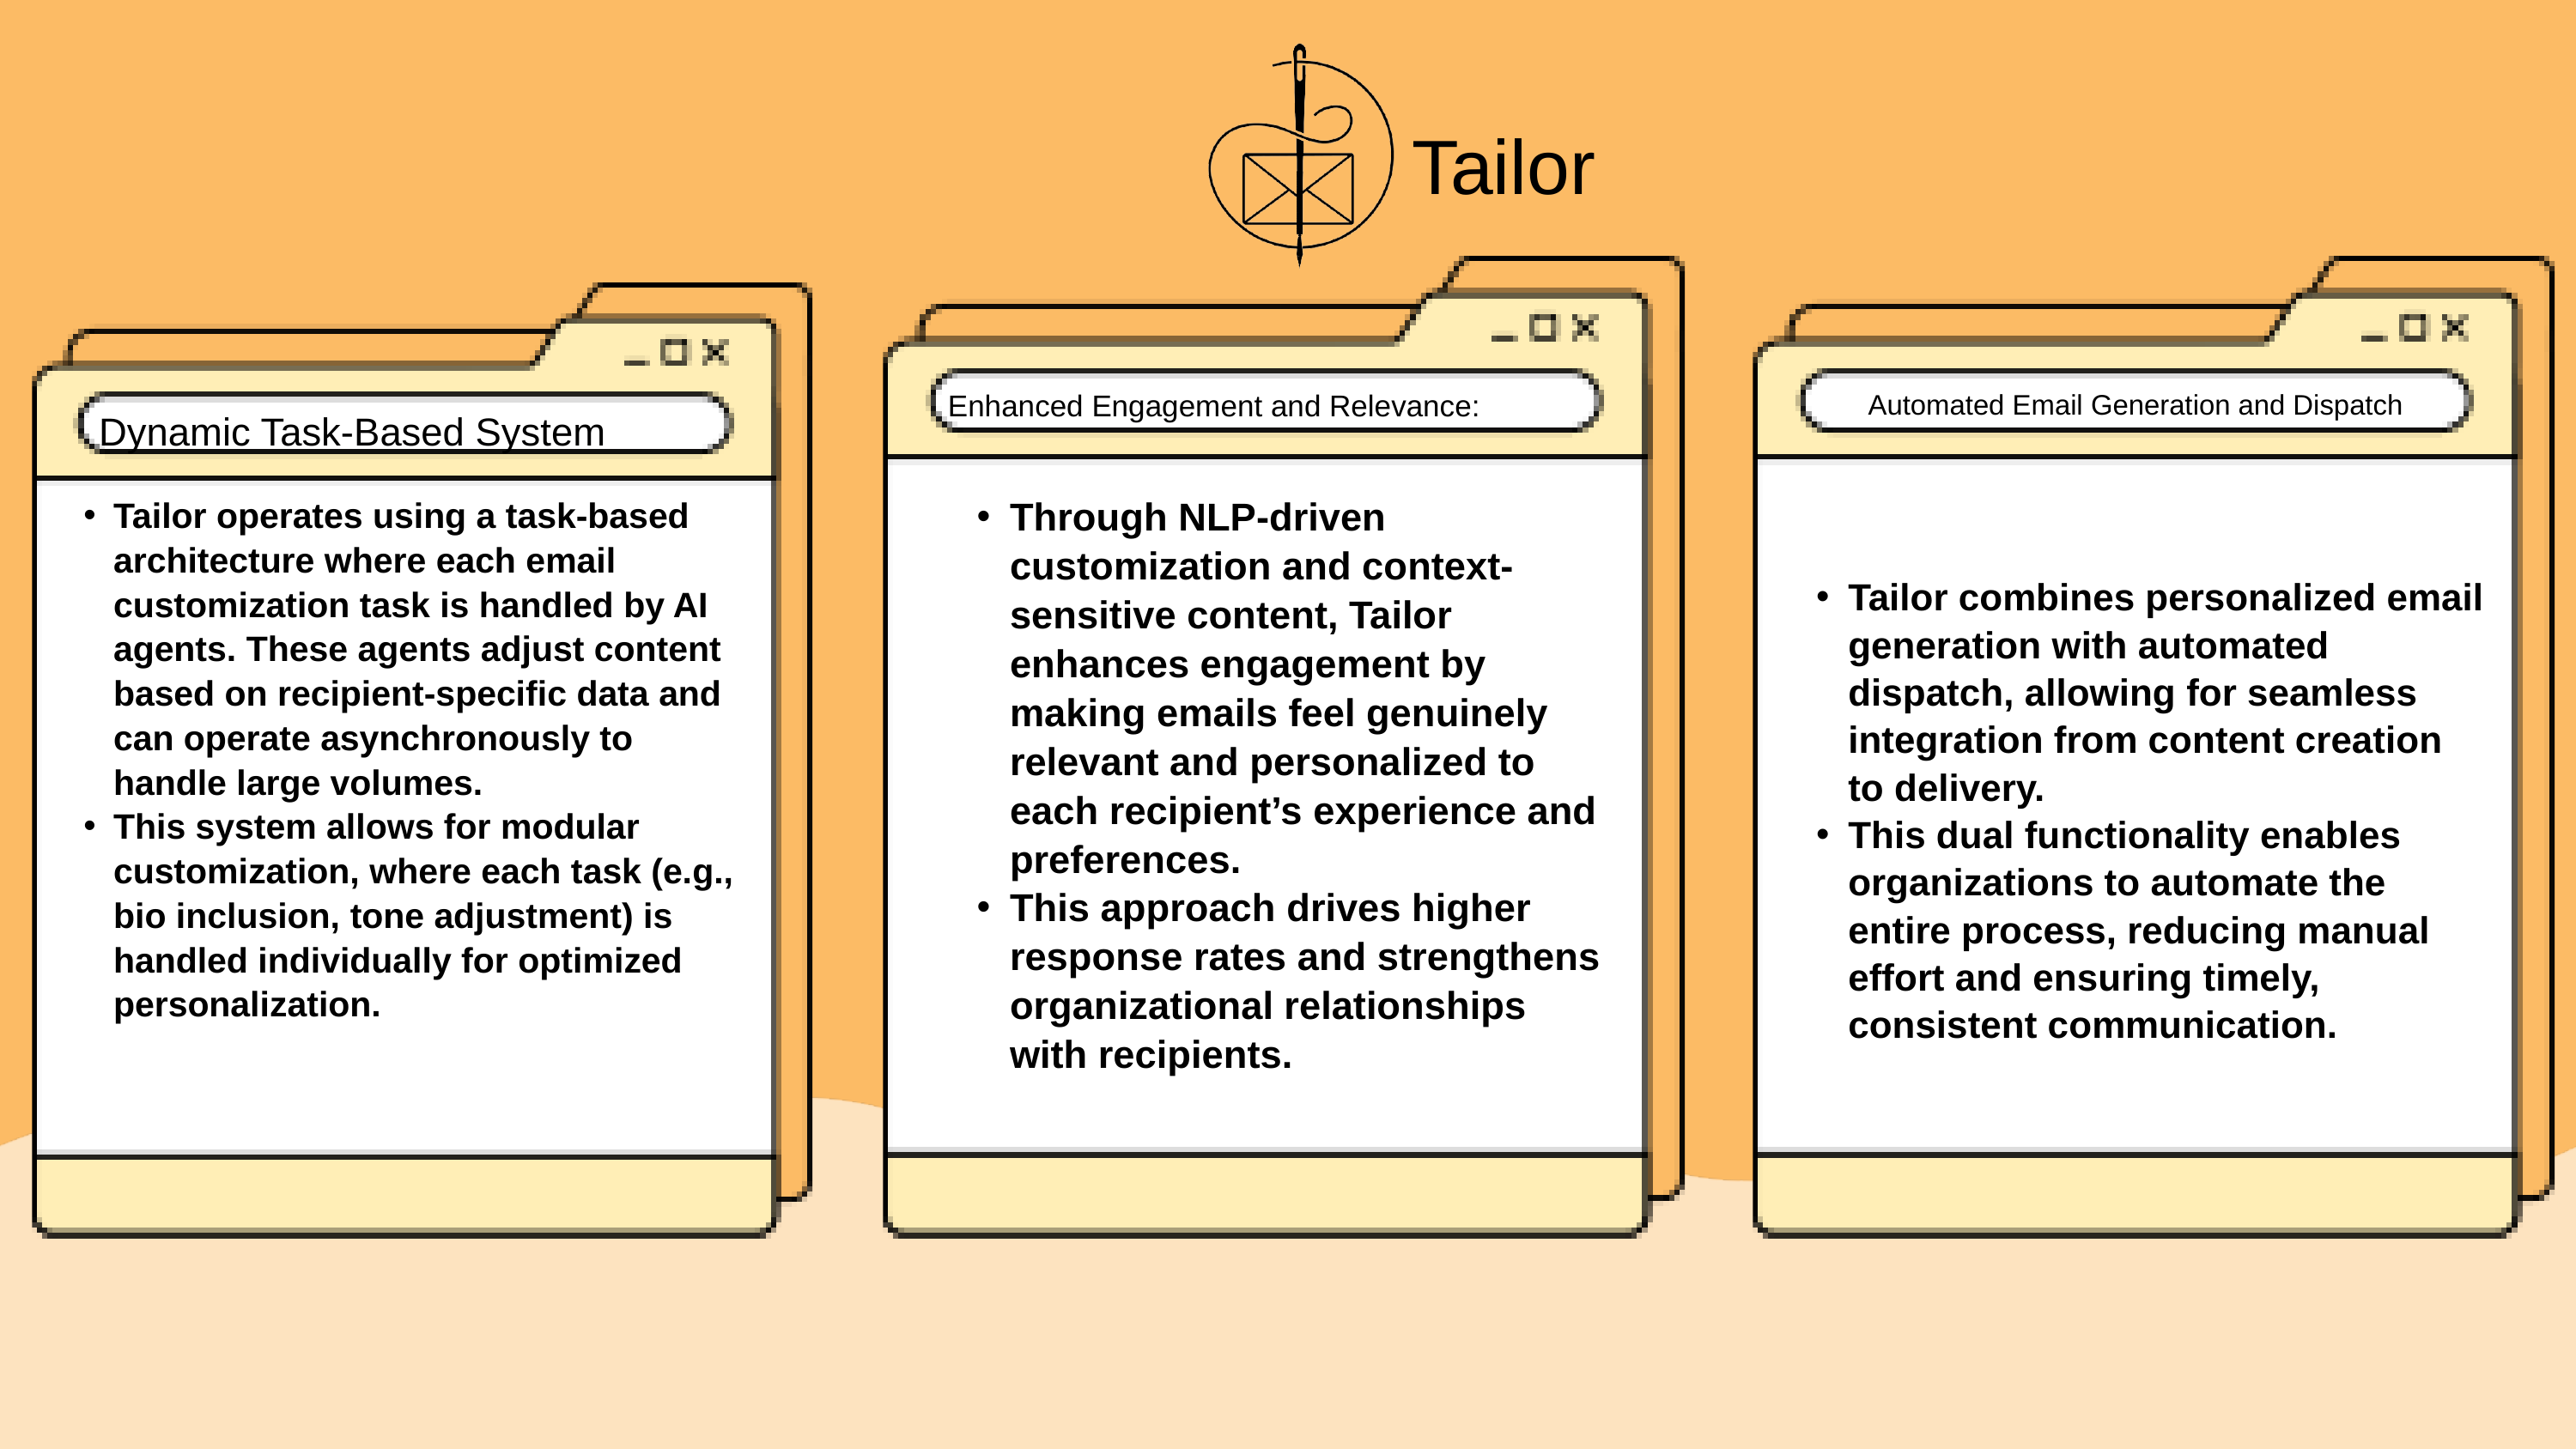

Tailor

Automated Email Generation and Dispatch
Tailor combines personalized email generation with automated dispatch, allowing for seamless integration from content creation to delivery.
This dual functionality enables organizations to automate the entire process, reducing manual effort and ensuring timely, consistent communication.

Enhanced Engagement and Relevance:
Dynamic Task-Based System
Through NLP-driven customization and context-sensitive content, Tailor enhances engagement by making emails feel genuinely relevant and personalized to each recipient’s experience and preferences.
This approach drives higher response rates and strengthens organizational relationships with recipients.

Tailor operates using a task-based architecture where each email customization task is handled by AI agents. These agents adjust content based on recipient-specific data and can operate asynchronously to handle large volumes.
This system allows for modular customization, where each task (e.g., bio inclusion, tone adjustment) is handled individually for optimized personalization.